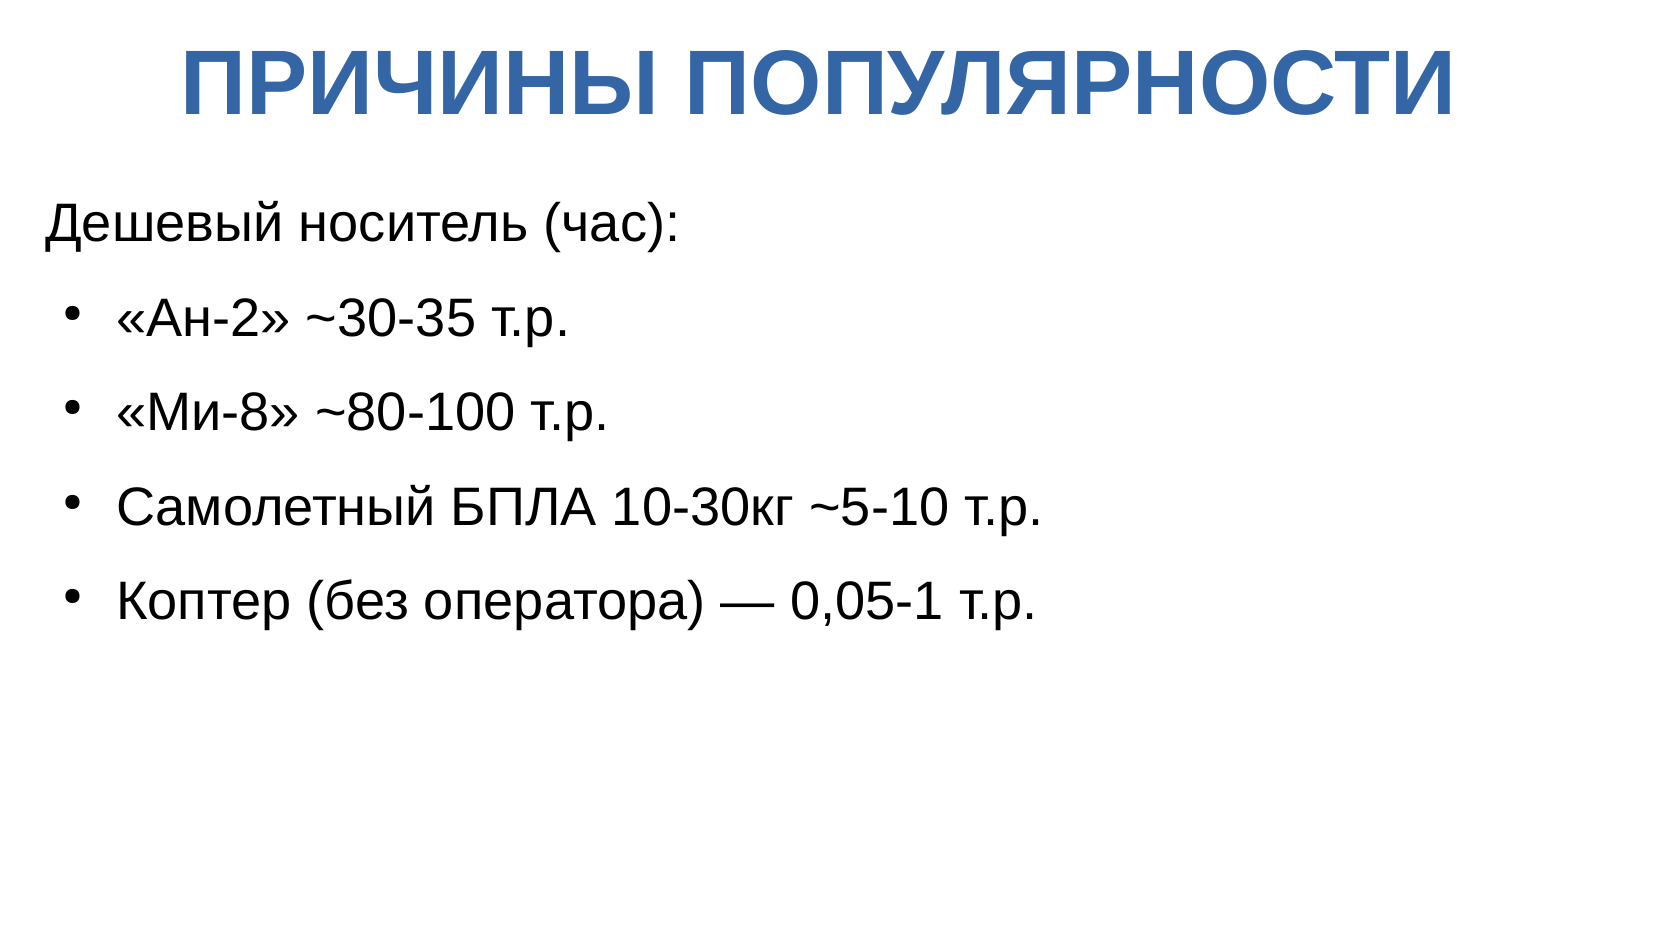

ПРИЧИНЫ ПОПУЛЯРНОСТИ
Дешевый носитель (час):
«Ан-2» ~30-35 т.р.
«Ми-8» ~80-100 т.р.
Самолетный БПЛА 10-30кг ~5-10 т.р.
Коптер (без оператора) — 0,05-1 т.р.